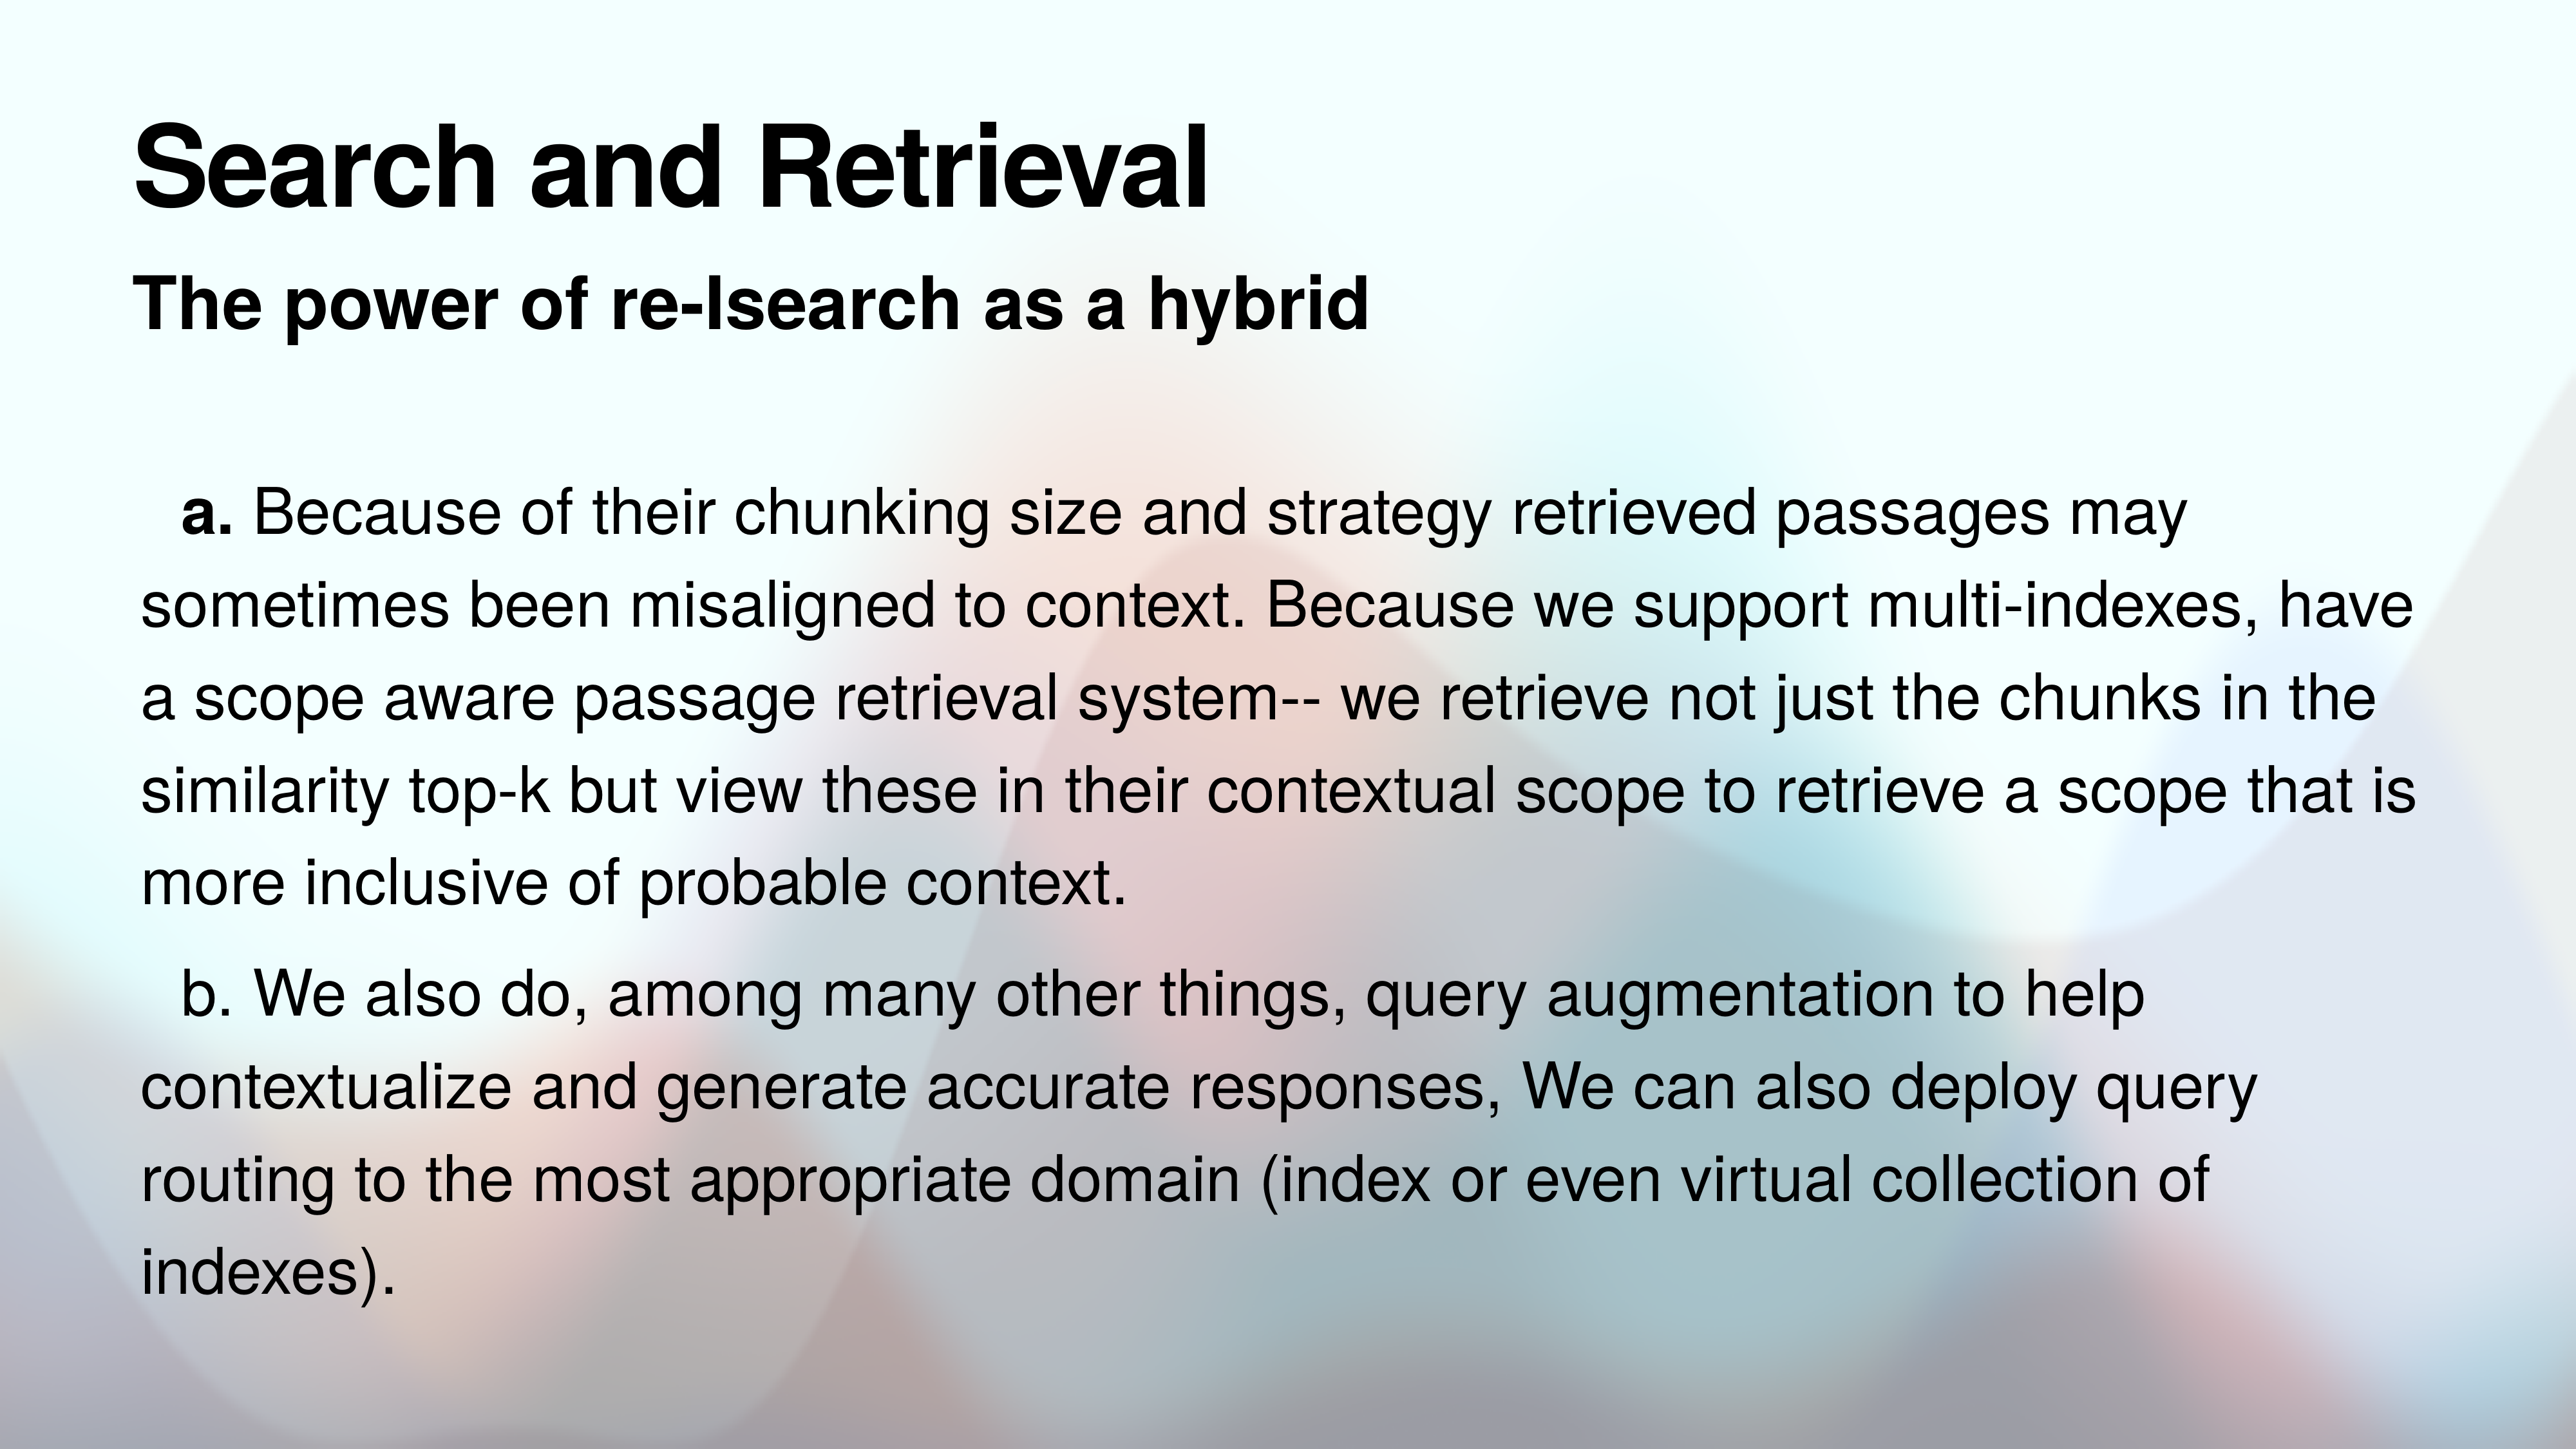

# Search and Retrieval
The power of re-Isearch as a hybrid
 Because of their chunking size and strategy retrieved passages may sometimes been misaligned to context. Because we support multi-indexes, have a scope aware passage retrieval system-- we retrieve not just the chunks in the similarity top-k but view these in their contextual scope to retrieve a scope that is more inclusive of probable context.
 We also do, among many other things, query augmentation to help contextualize and generate accurate responses, We can also deploy query routing to the most appropriate domain (index or even virtual collection of indexes).